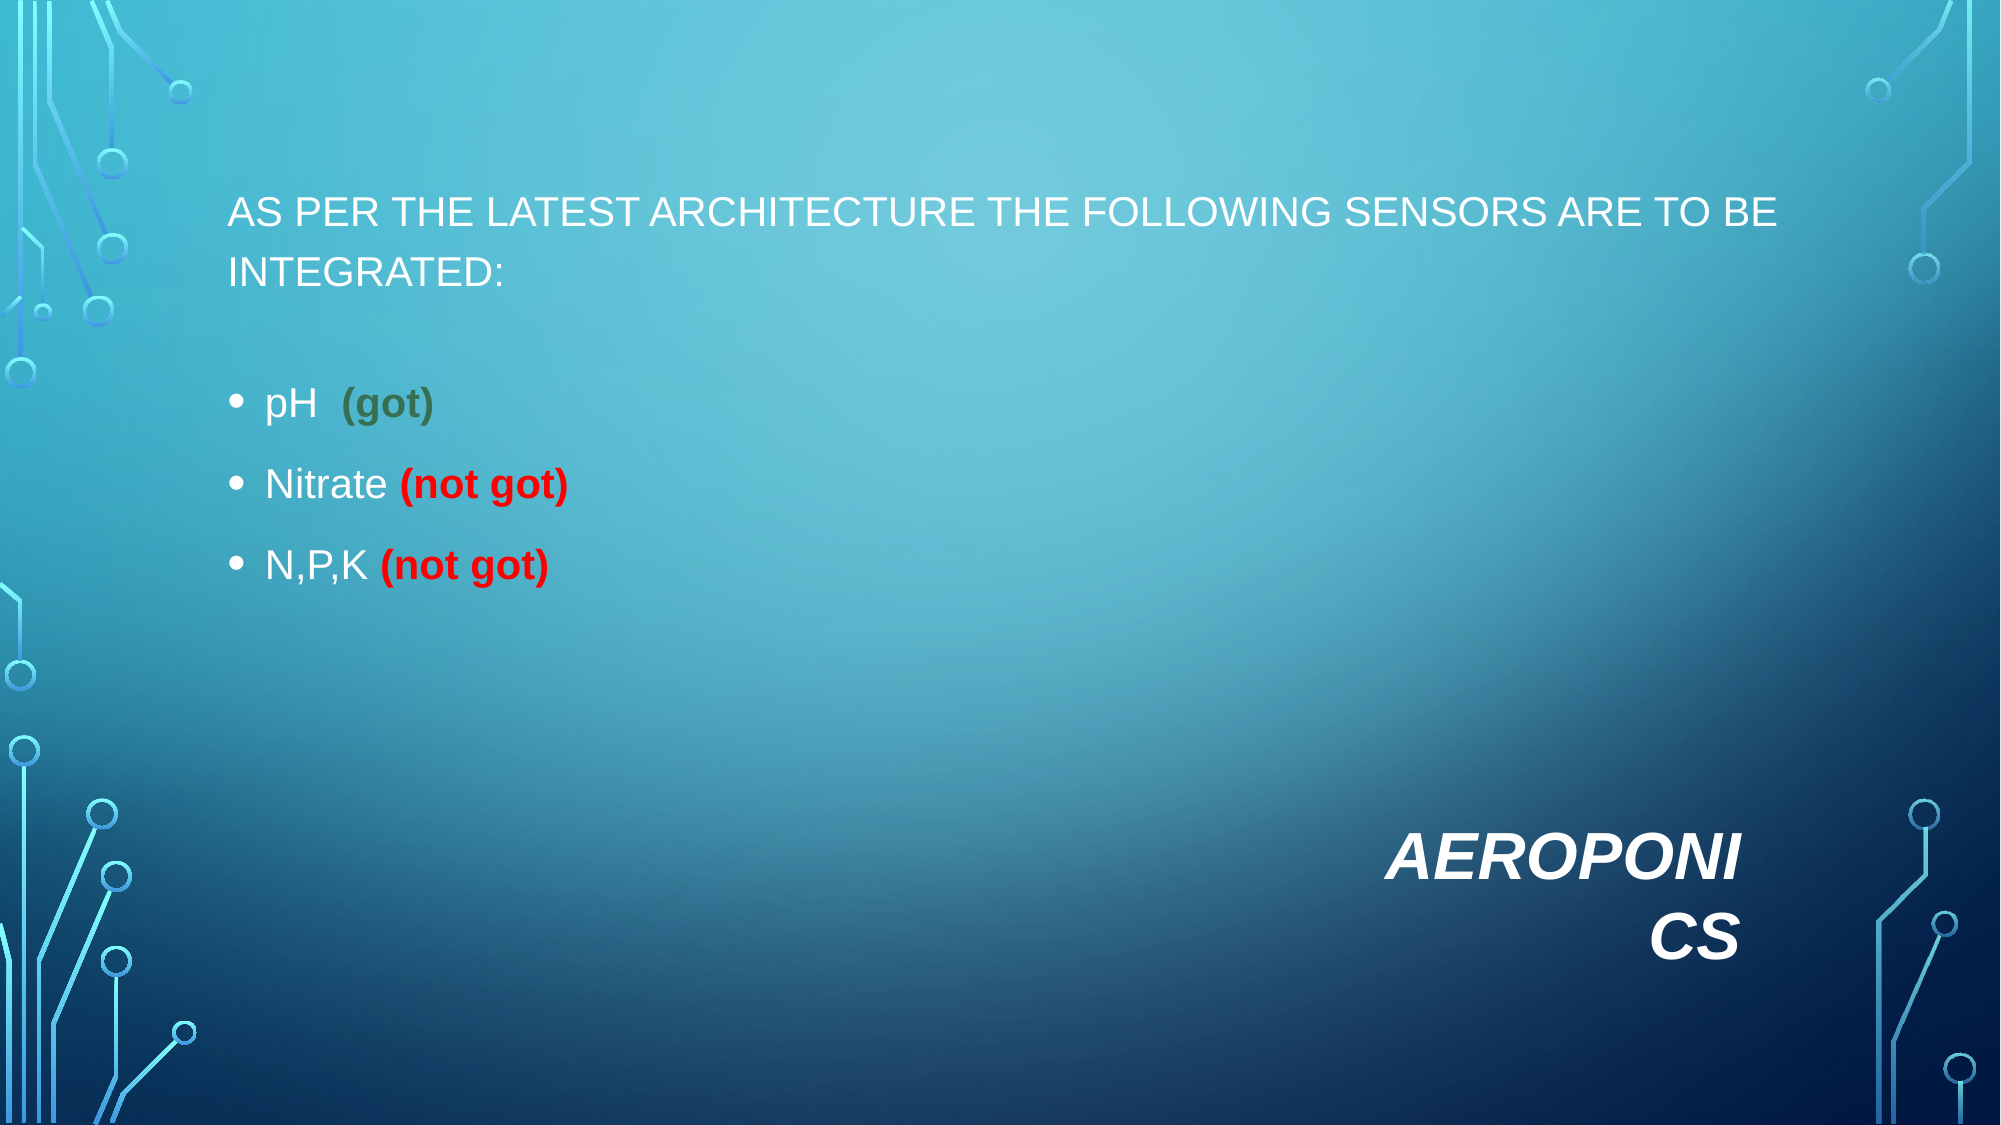

AS PER THE LATEST ARCHITECTURE THE FOLLOWING SENSORS ARE TO BE INTEGRATED:
pH  (got)
Nitrate (not got)
N,P,K (not got)
AEROPONICS